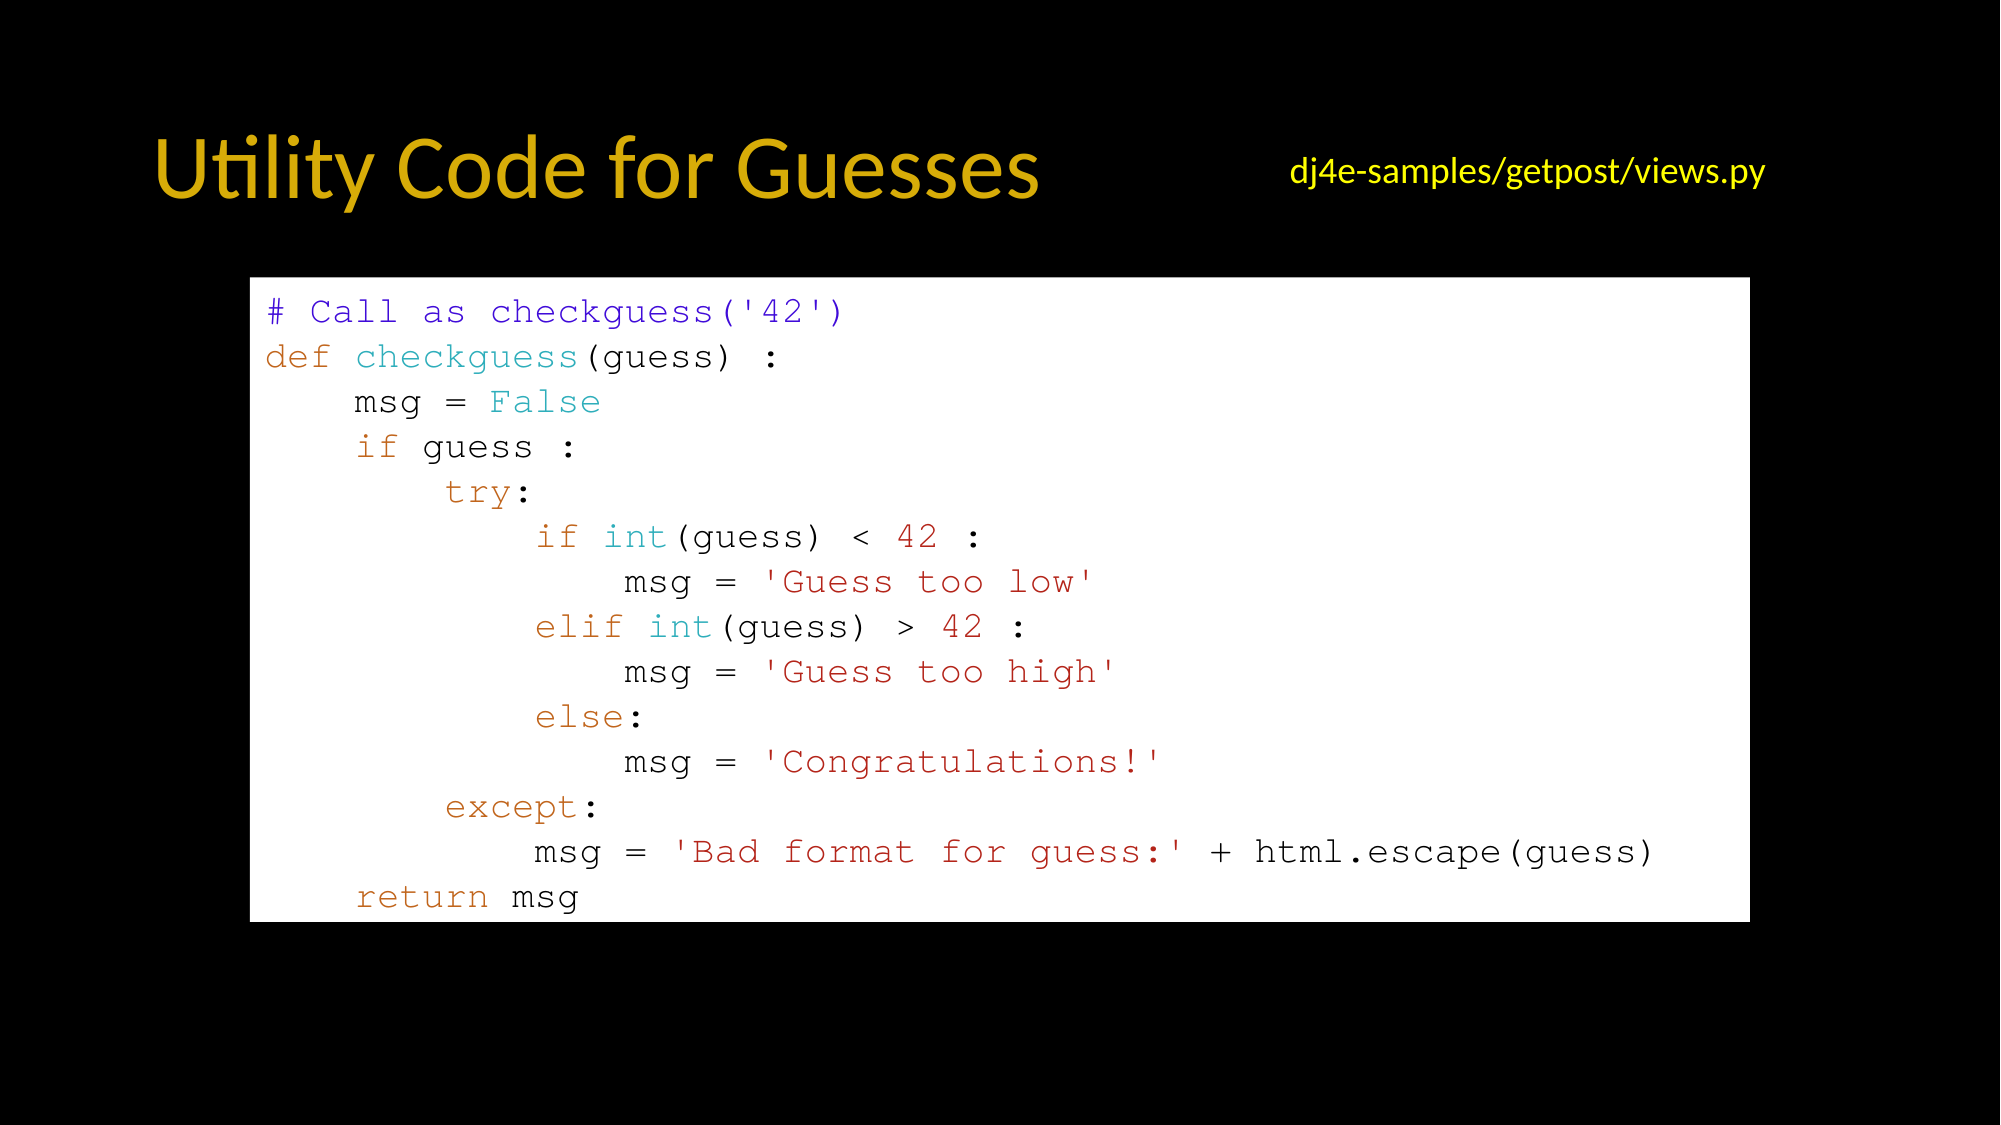

# Utility Code for Guesses
dj4e-samples/getpost/views.py
# Call as checkguess('42')
def checkguess(guess) :
    msg = False
    if guess :
        try:
            if int(guess) < 42 :
                msg = 'Guess too low'
            elif int(guess) > 42 :
                msg = 'Guess too high'
            else:
                msg = 'Congratulations!'
        except:
            msg = 'Bad format for guess:' + html.escape(guess)
    return msg